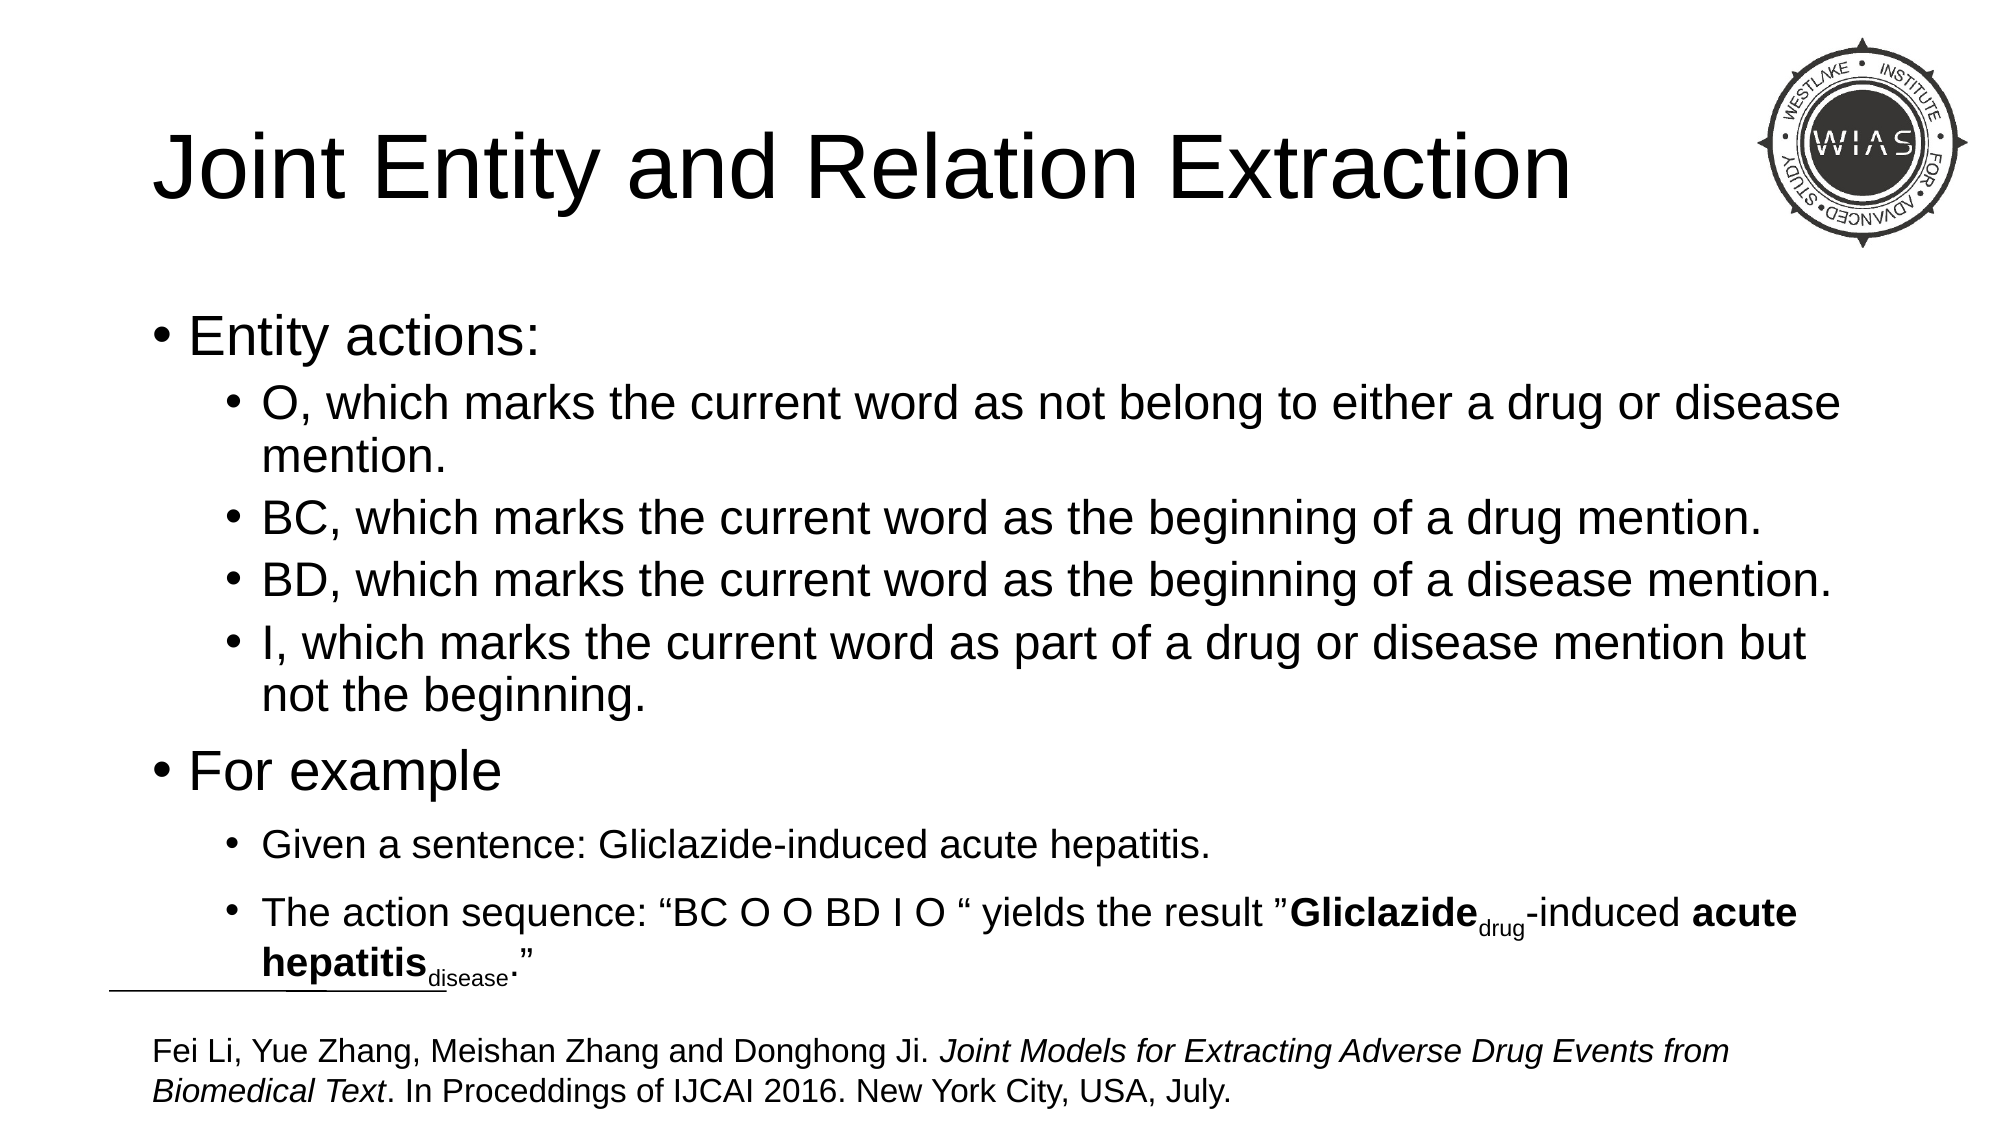

# Joint Entity and Relation Extraction
Entity actions:
O, which marks the current word as not belong to either a drug or disease mention.
BC, which marks the current word as the beginning of a drug mention.
BD, which marks the current word as the beginning of a disease mention.
I, which marks the current word as part of a drug or disease mention but not the beginning.
For example
Given a sentence: Gliclazide-induced acute hepatitis.
The action sequence: “BC O O BD I O “ yields the result ”Gliclazidedrug-induced acute hepatitisdisease.”

Fei Li, Yue Zhang, Meishan Zhang and Donghong Ji. Joint Models for Extracting Adverse Drug Events from Biomedical Text. In Proceddings of IJCAI 2016. New York City, USA, July.